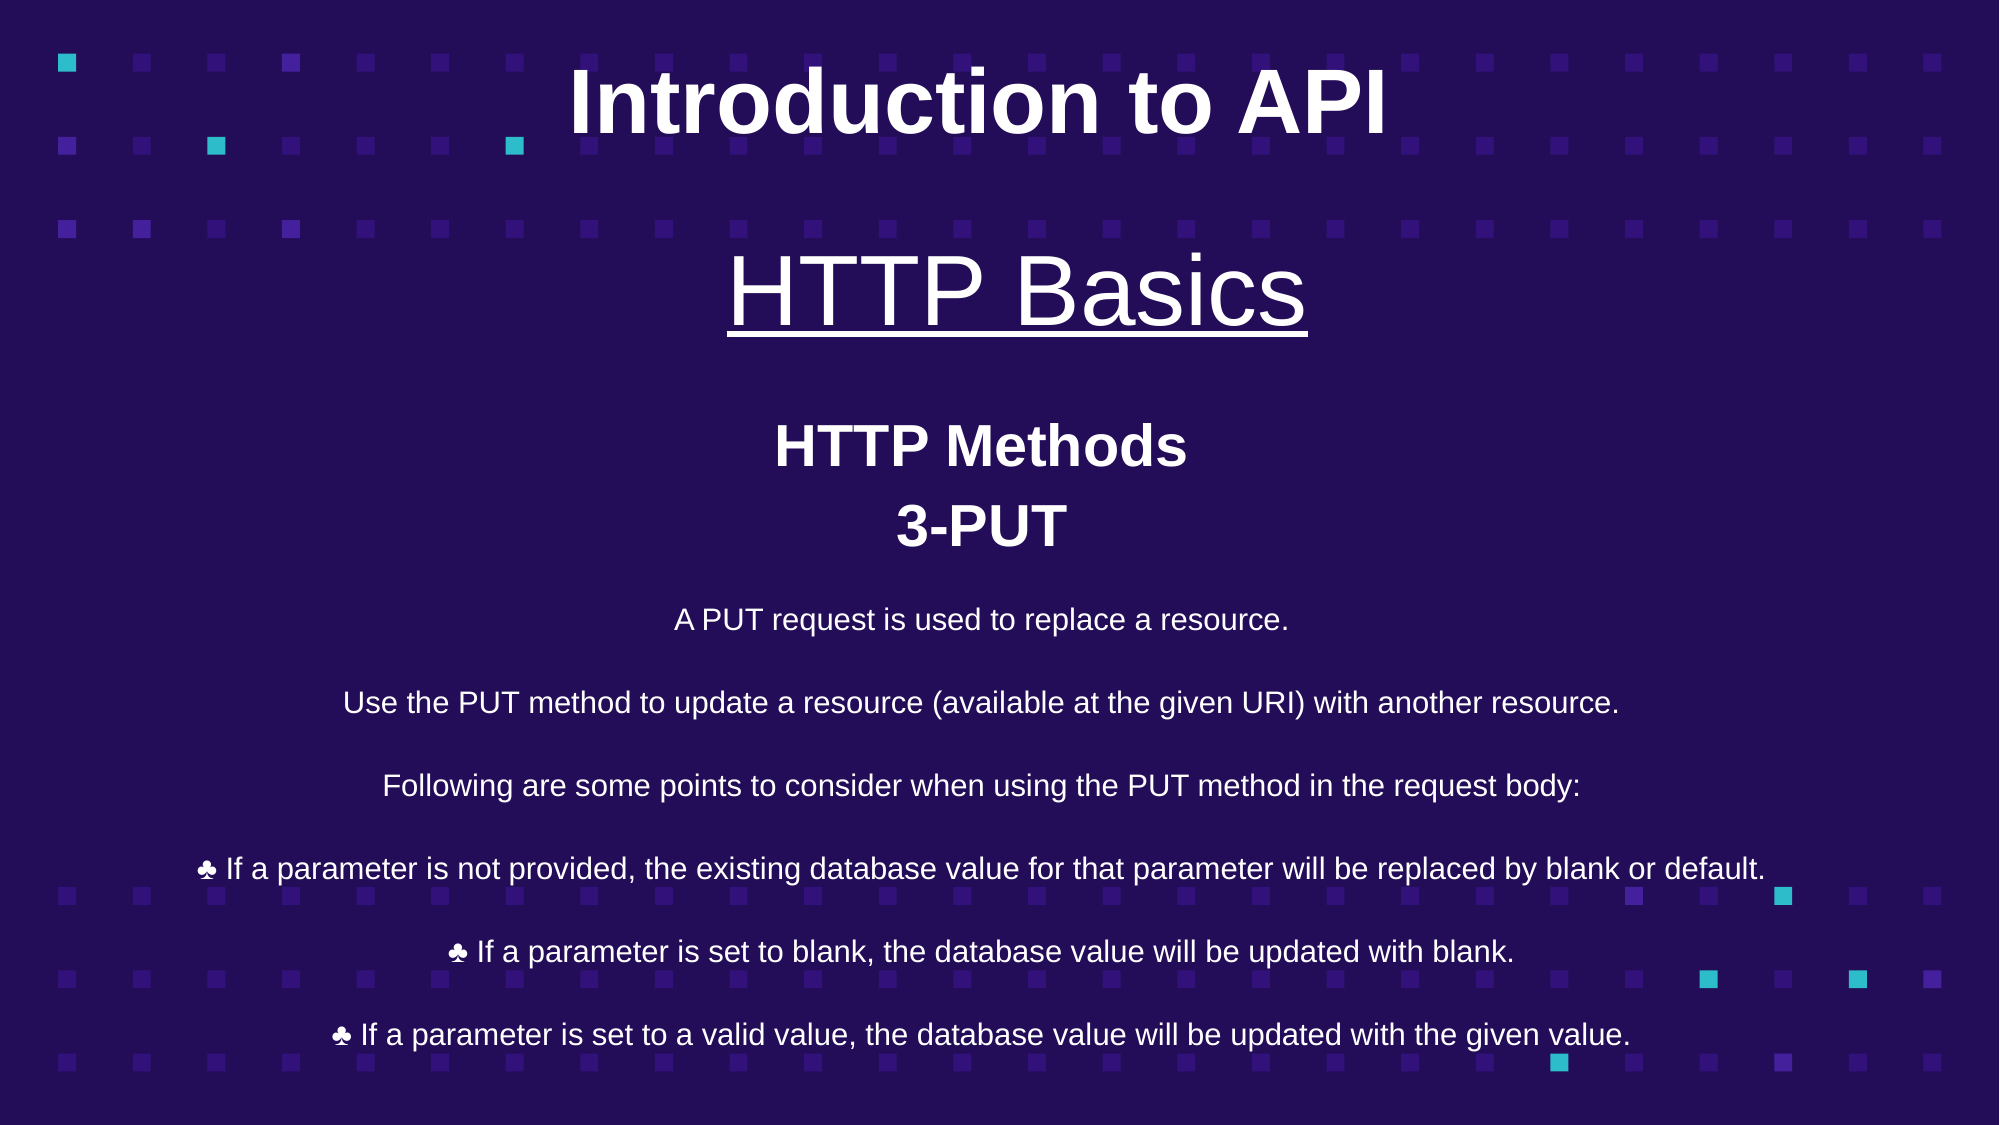

# Introduction to API
HTTP Basics

HTTP Methods
3-PUT
A PUT request is used to replace a resource.

Use the PUT method to update a resource (available at the given URI) with another resource.

Following are some points to consider when using the PUT method in the request body:

♣ If a parameter is not provided, the existing database value for that parameter will be replaced by blank or default.

♣ If a parameter is set to blank, the database value will be updated with blank.

♣ If a parameter is set to a valid value, the database value will be updated with the given value.